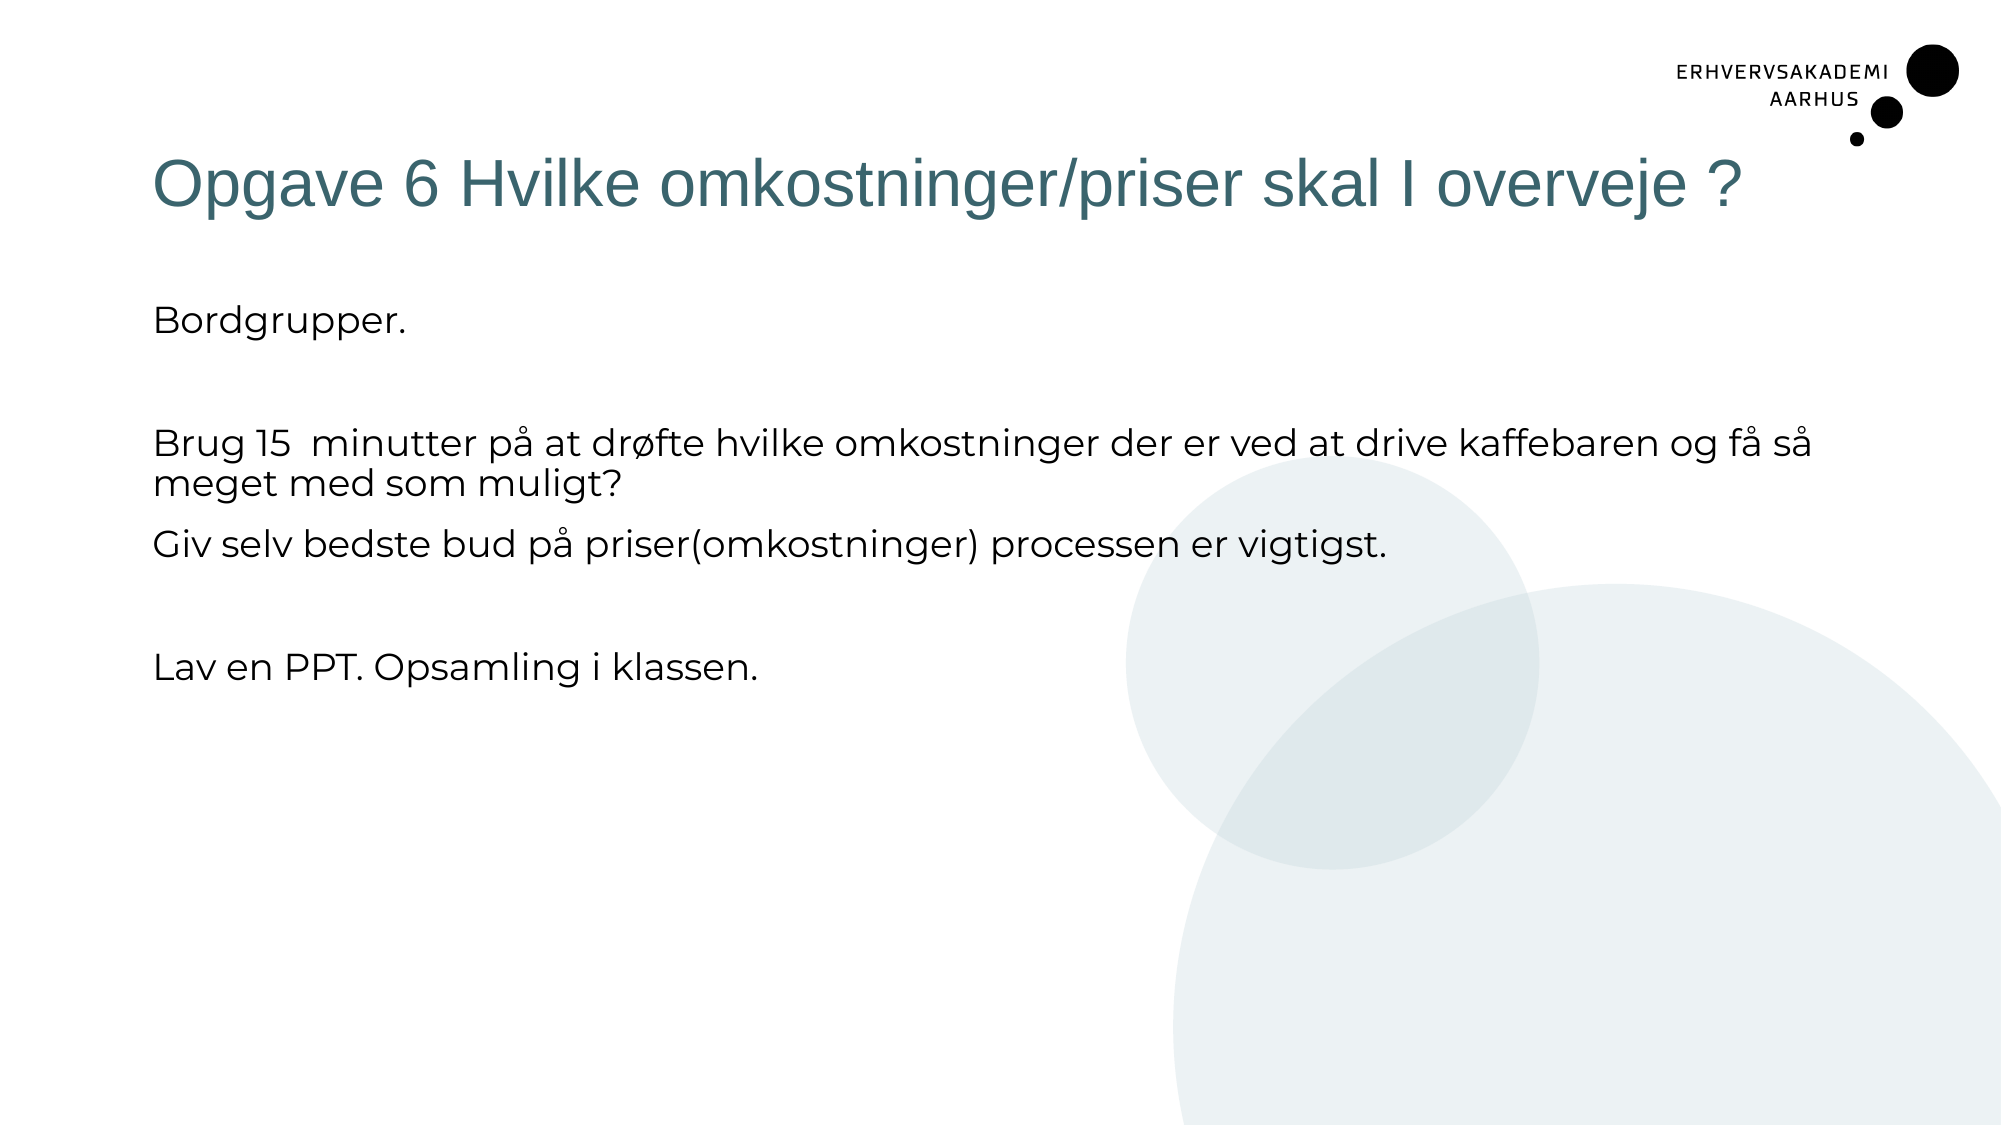

# Opgave 6 Hvilke omkostninger/priser skal I overveje ?
Bordgrupper.

Brug 15  minutter på at drøfte hvilke omkostninger der er ved at drive kaffebaren og få så meget med som muligt?
Giv selv bedste bud på priser(omkostninger) processen er vigtigst.

Lav en PPT. Opsamling i klassen.